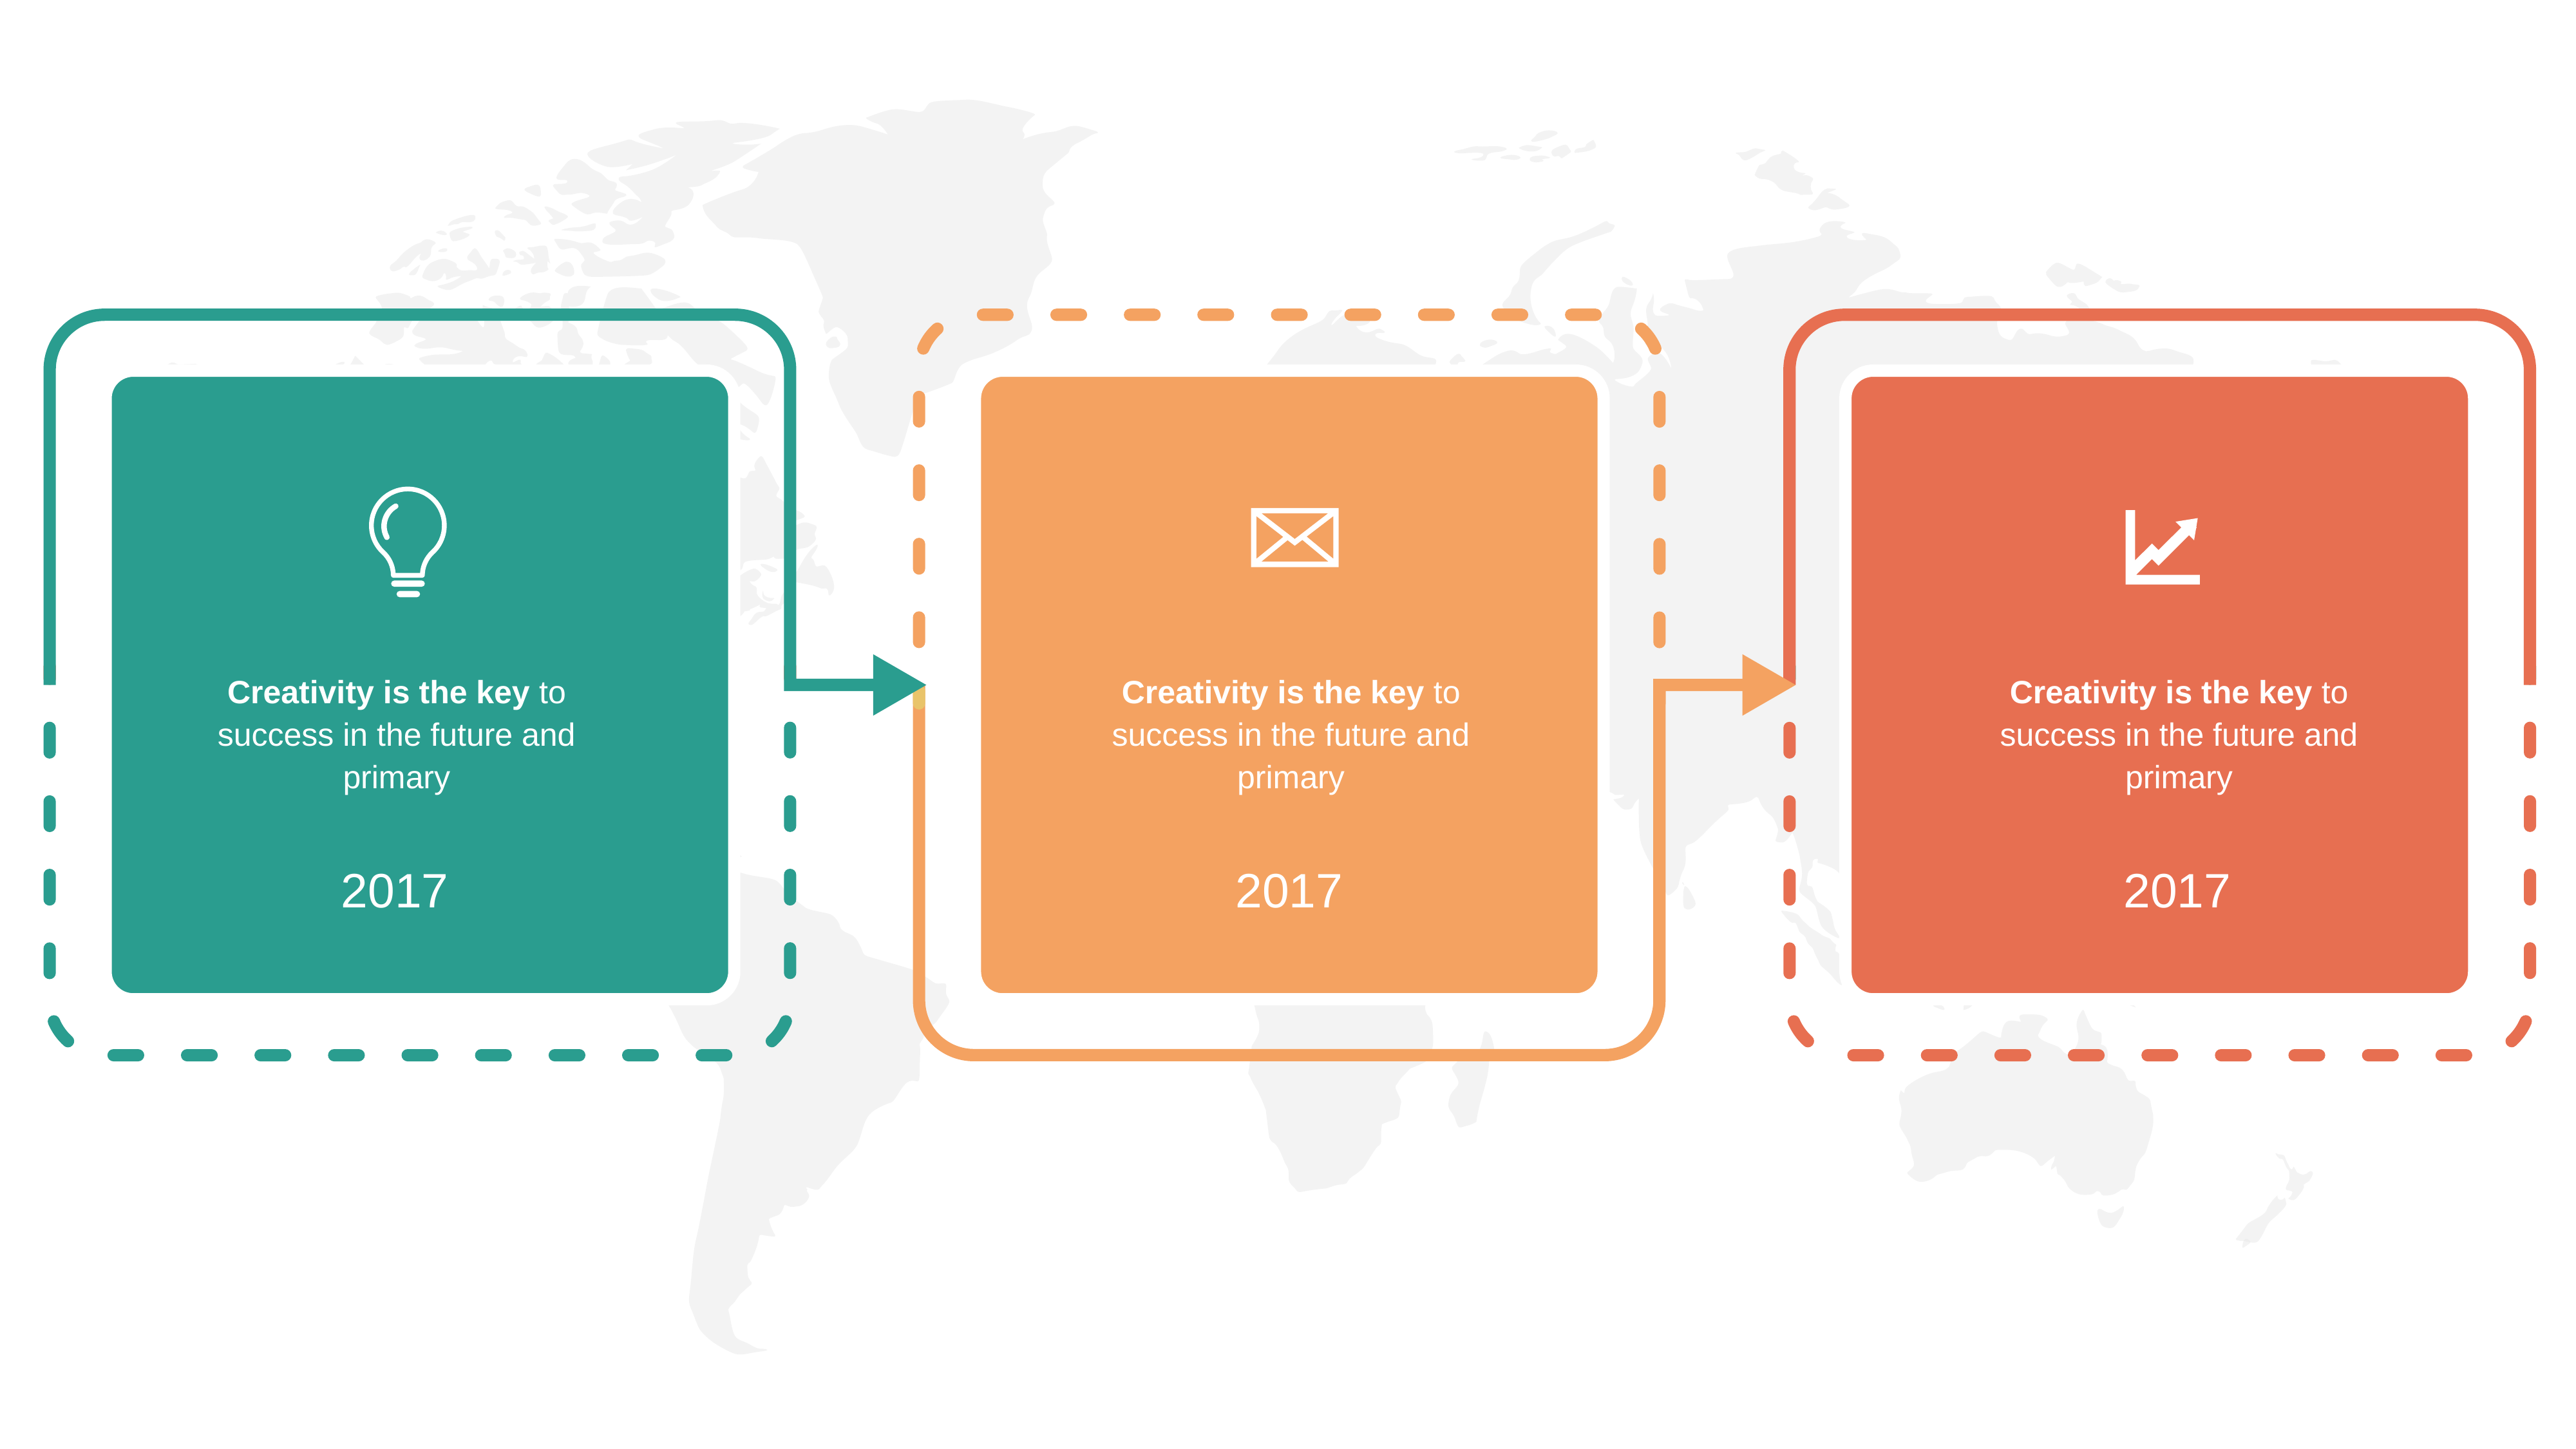

Creativity is the key to success in the future and primary

Creativity is the key to success in the future and primary

Creativity is the key to success in the future and primary

2017
2017
2017